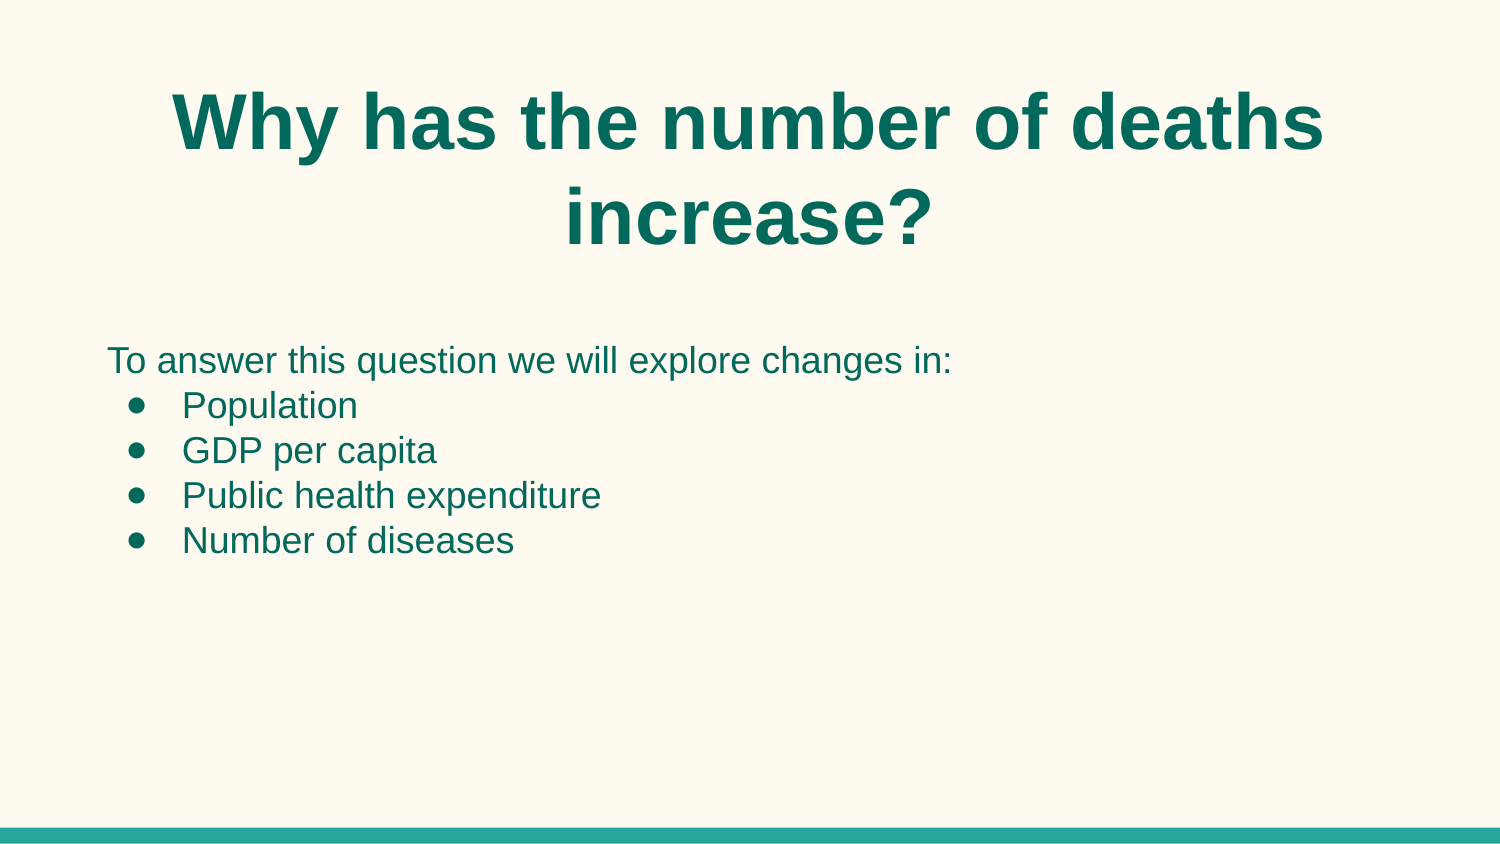

Why has the number of deaths increase?
To answer this question we will explore changes in:
Population
GDP per capita
Public health expenditure
Number of diseases